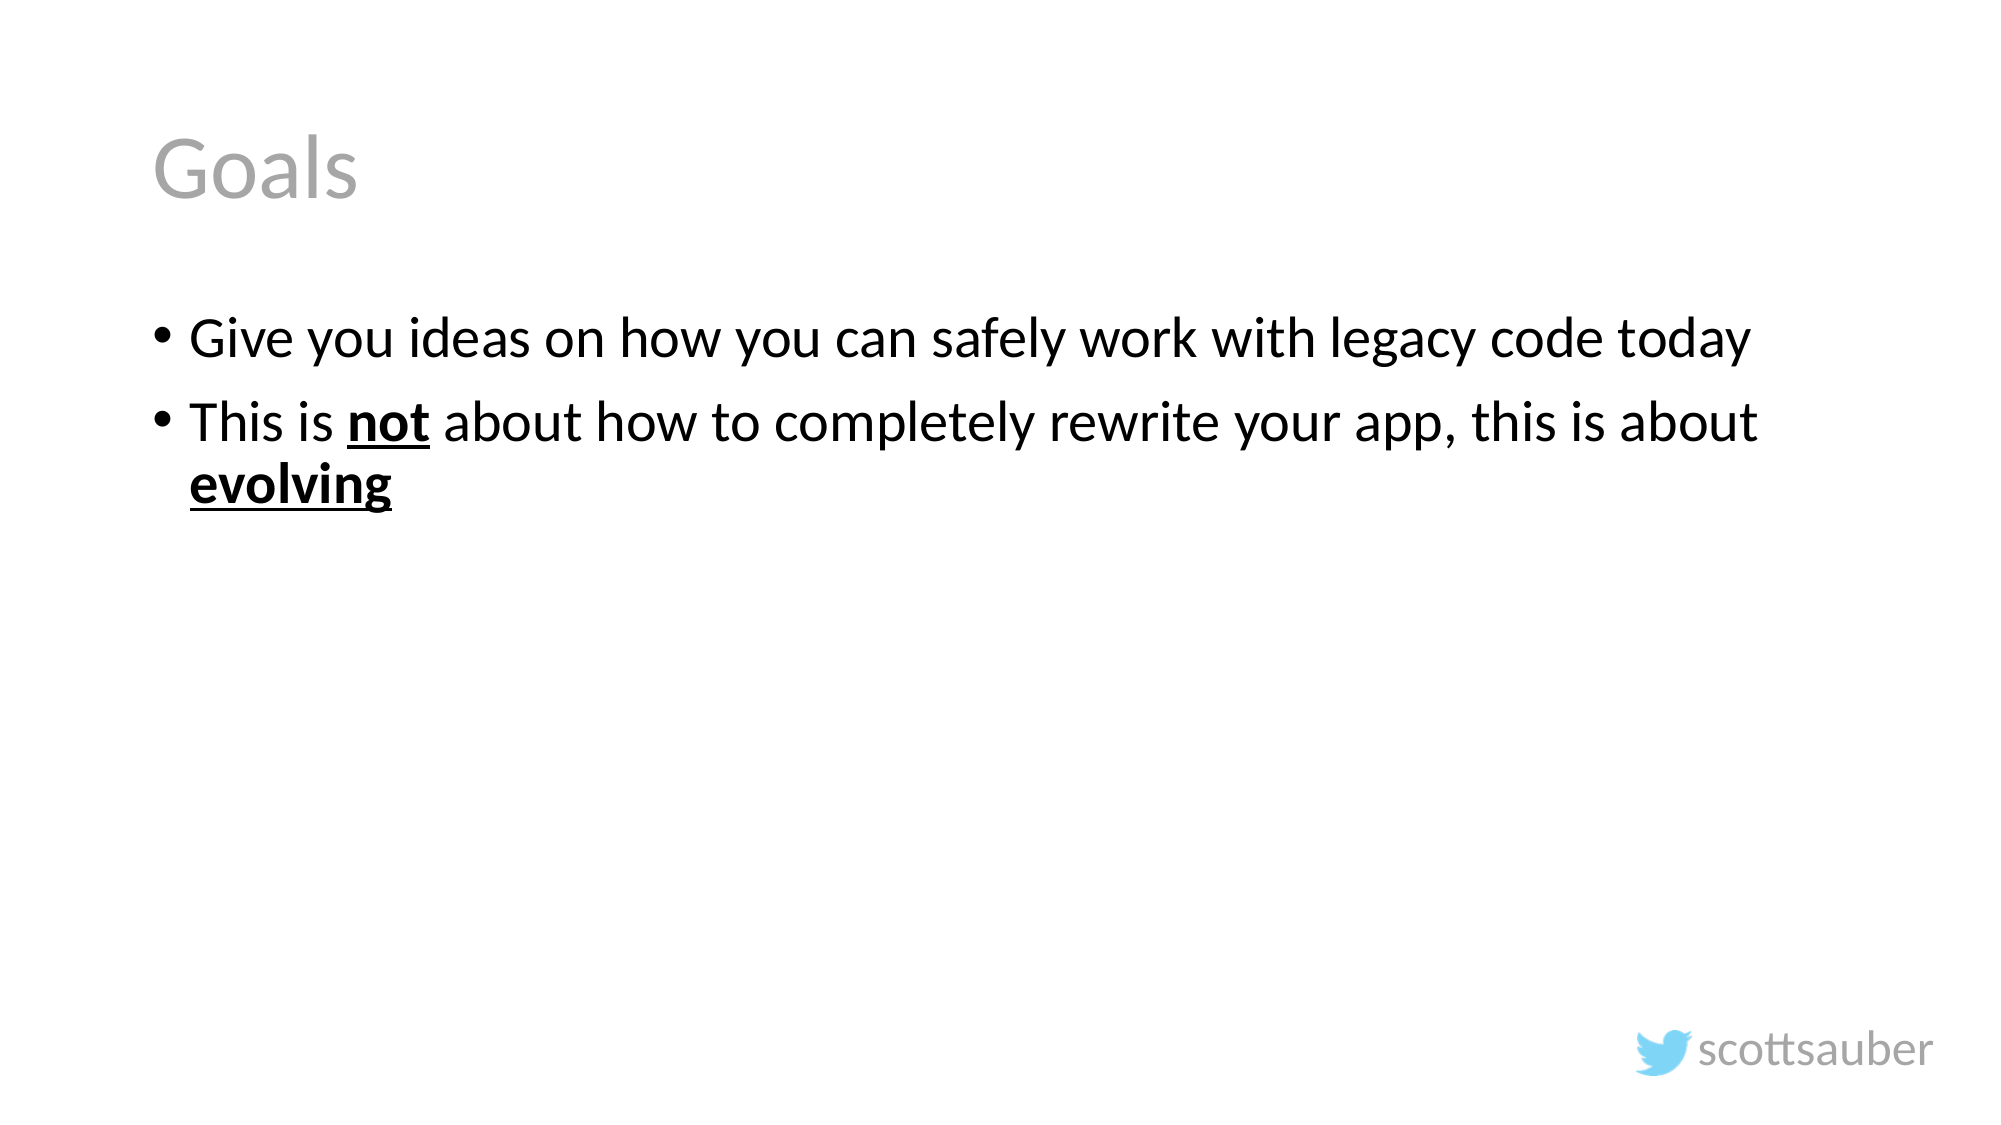

# Goals
Give you ideas on how you can safely work with legacy code today
This is not about how to completely rewrite your app, this is about evolving
scottsauber